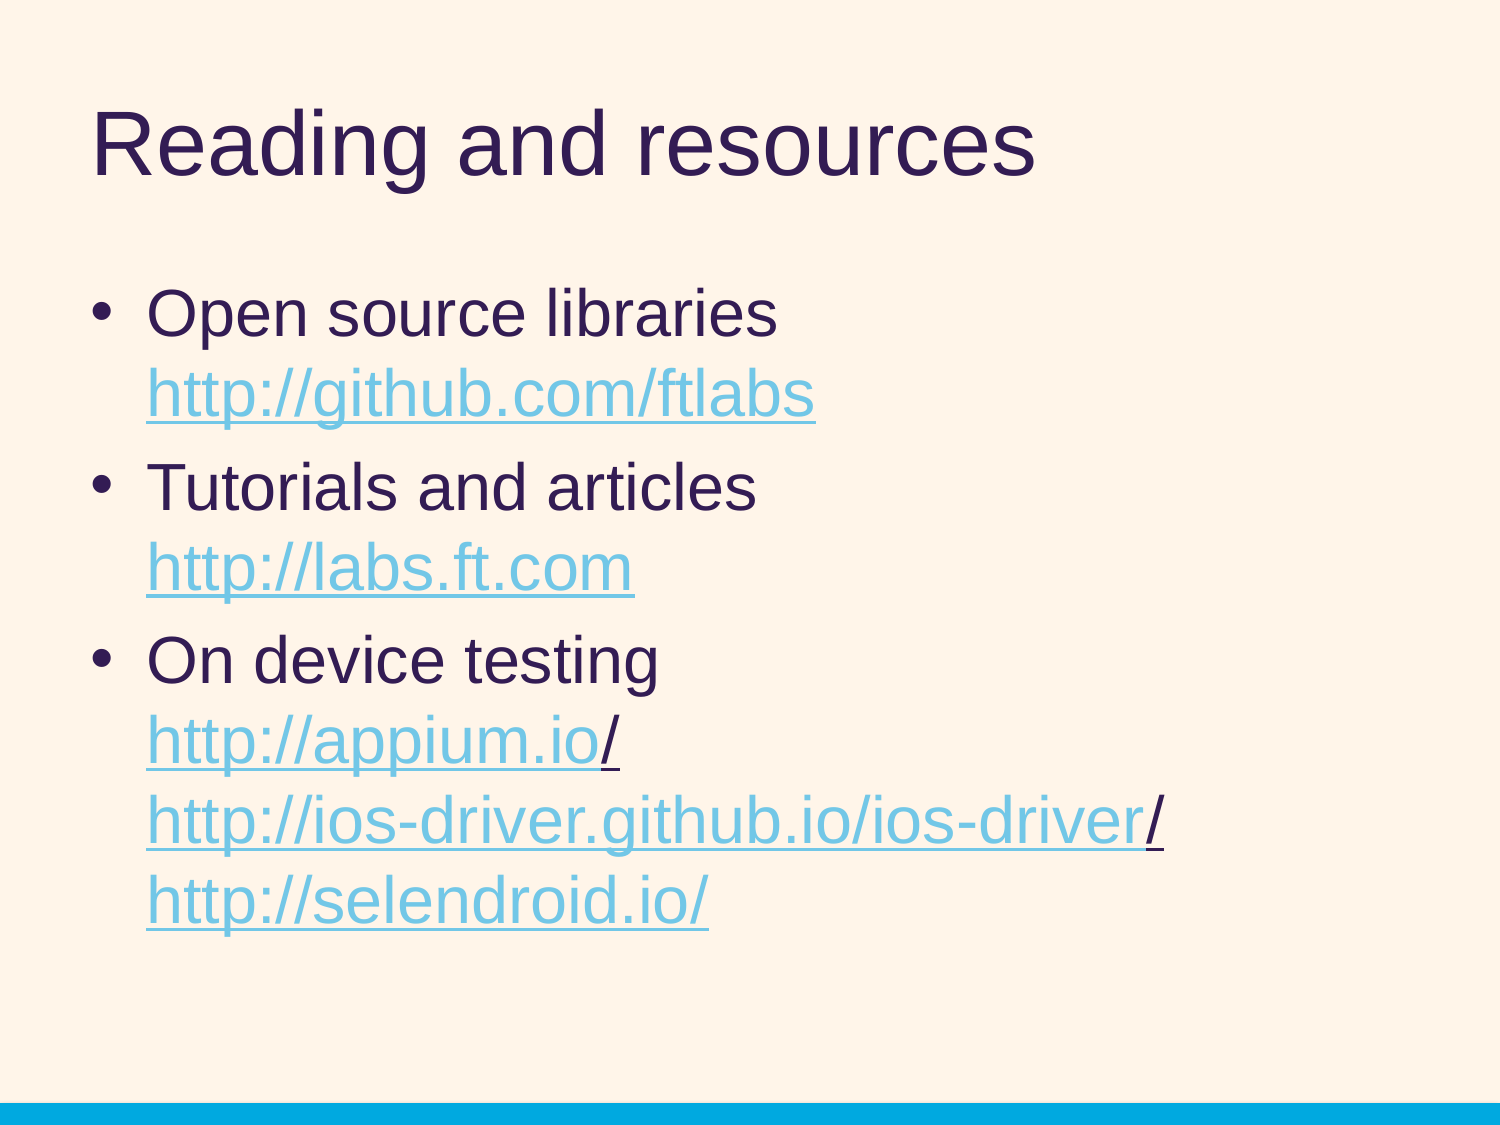

# Reading and resources
Open source libraries
http://github.com/ftlabs
Tutorials and articles
http://labs.ft.com
On device testing
http://appium.io/
http://ios-driver.github.io/ios-driver/
http://selendroid.io/